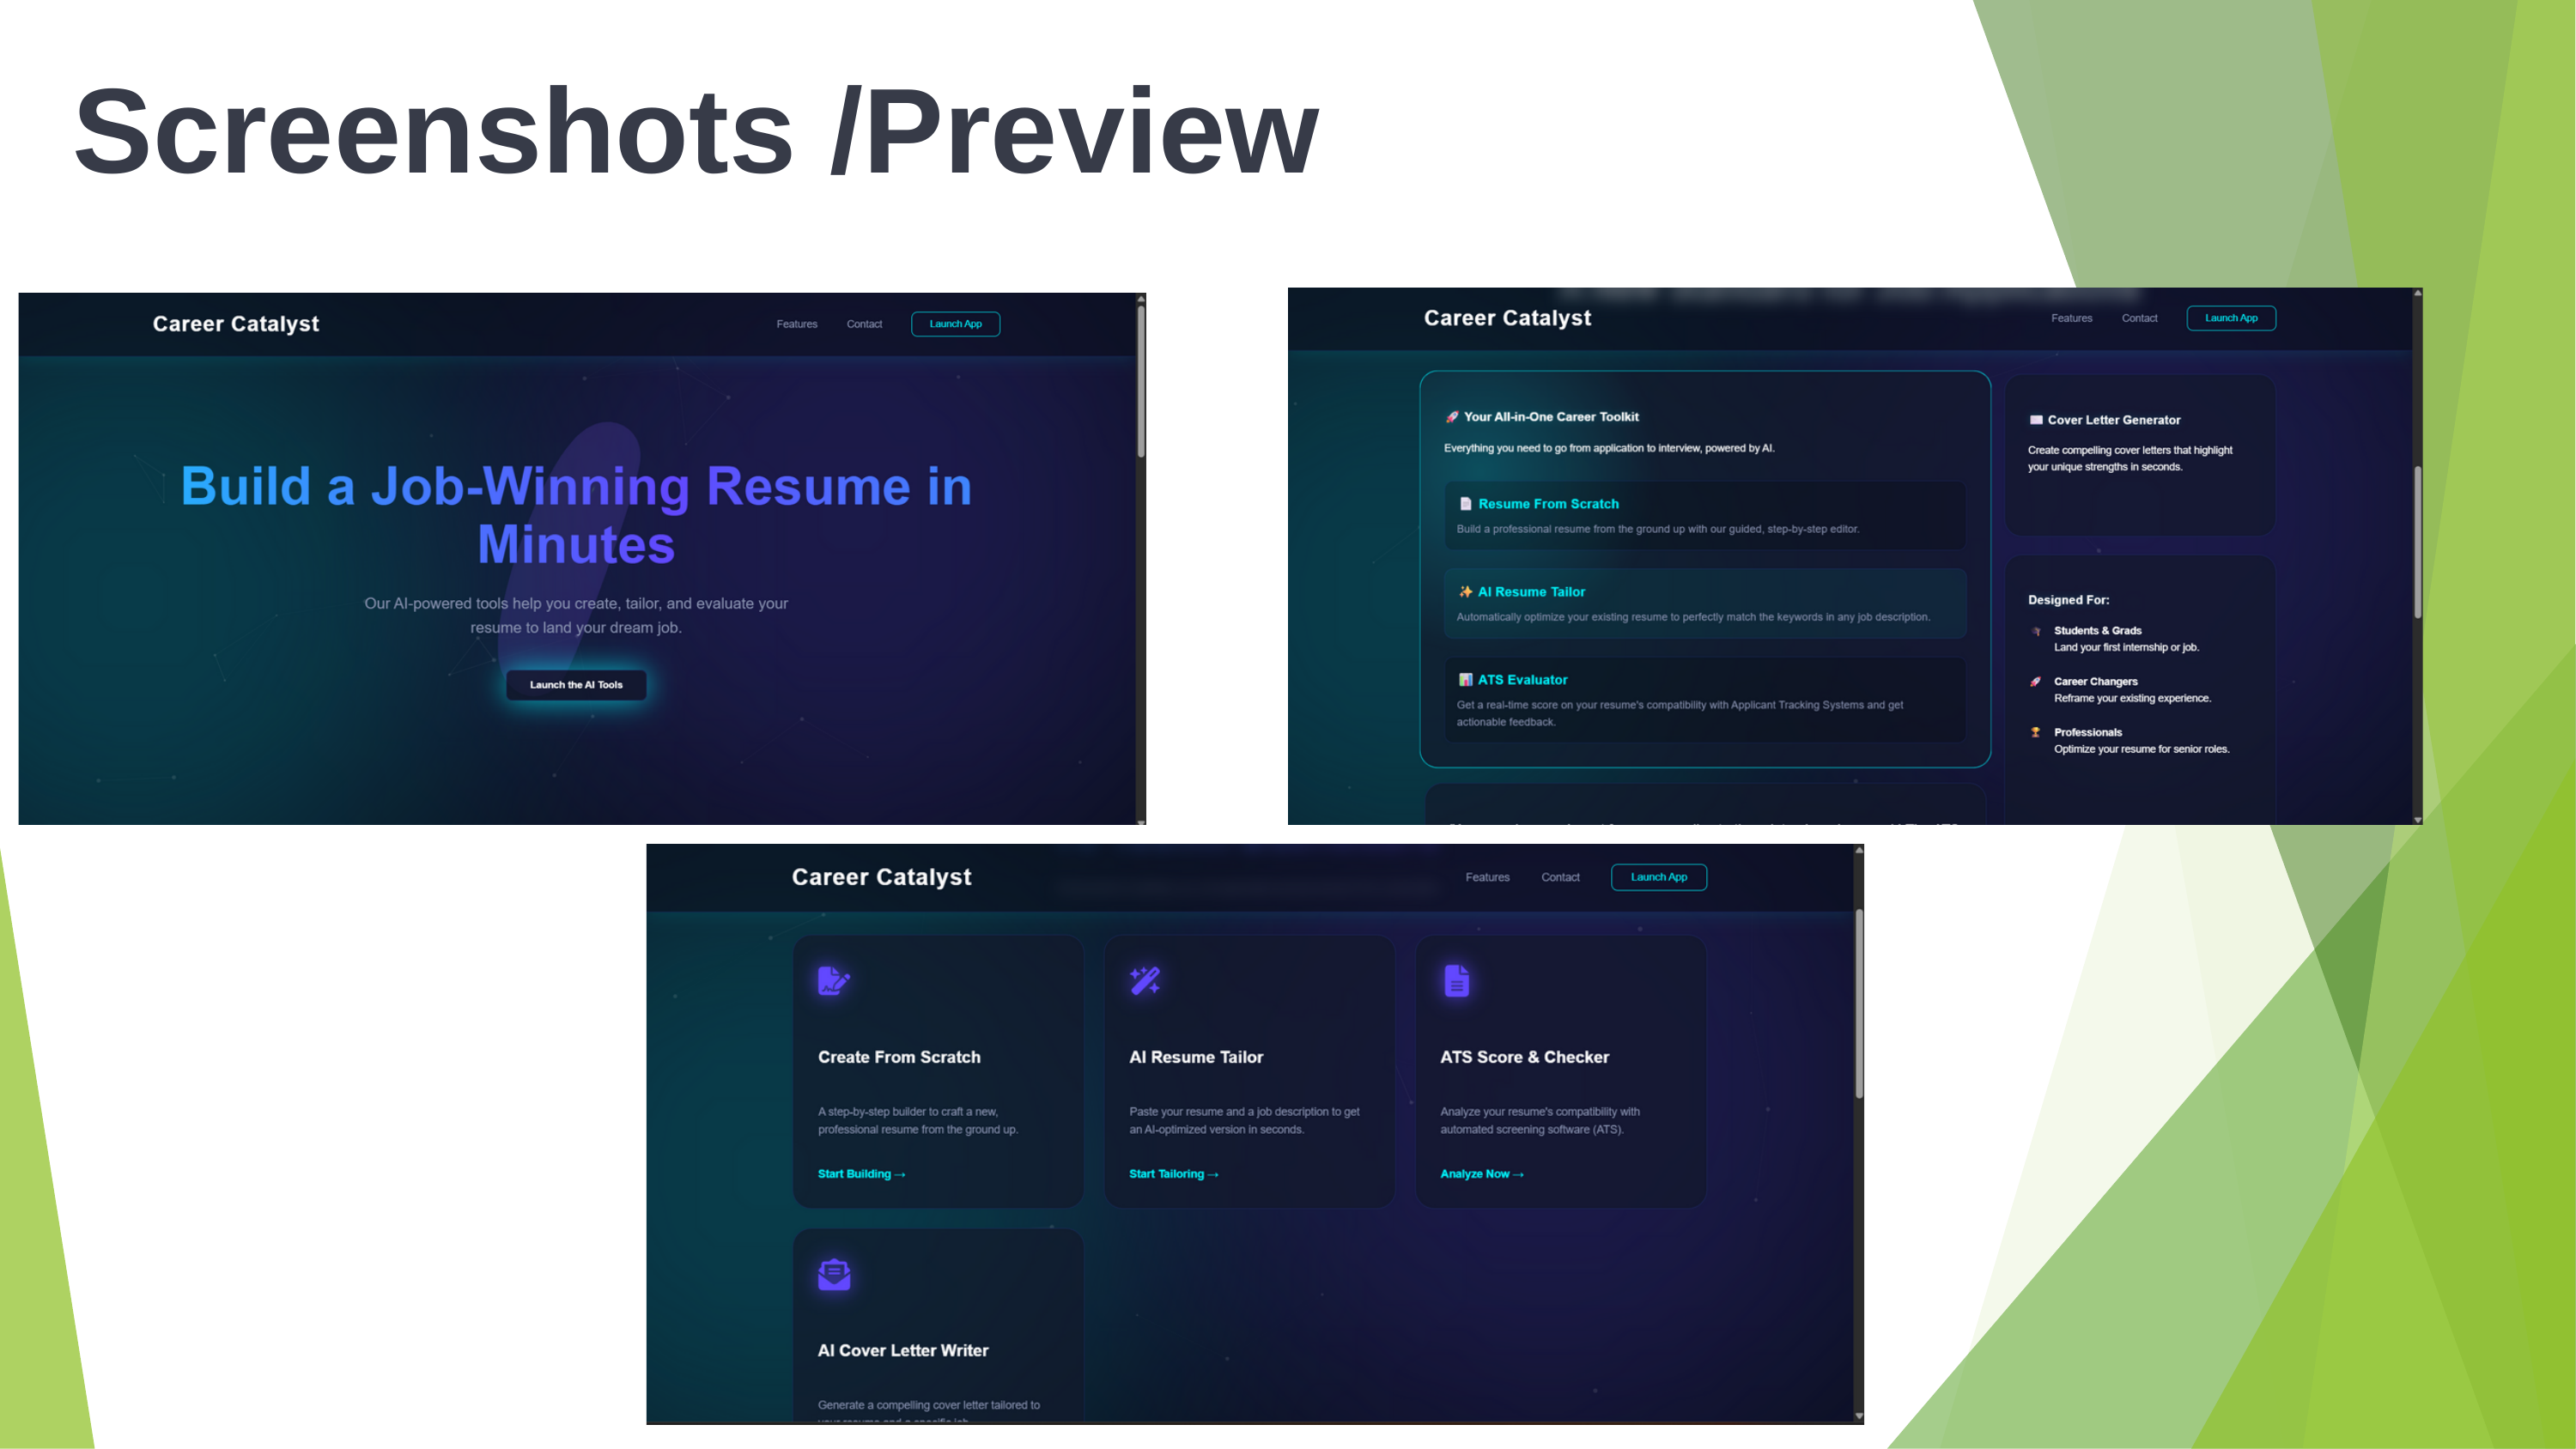

Screenshots /Preview

Python AI Integration
Flexible scripting layer connecting to the Gemini API for advanced natural language processing and intelligent content generation.